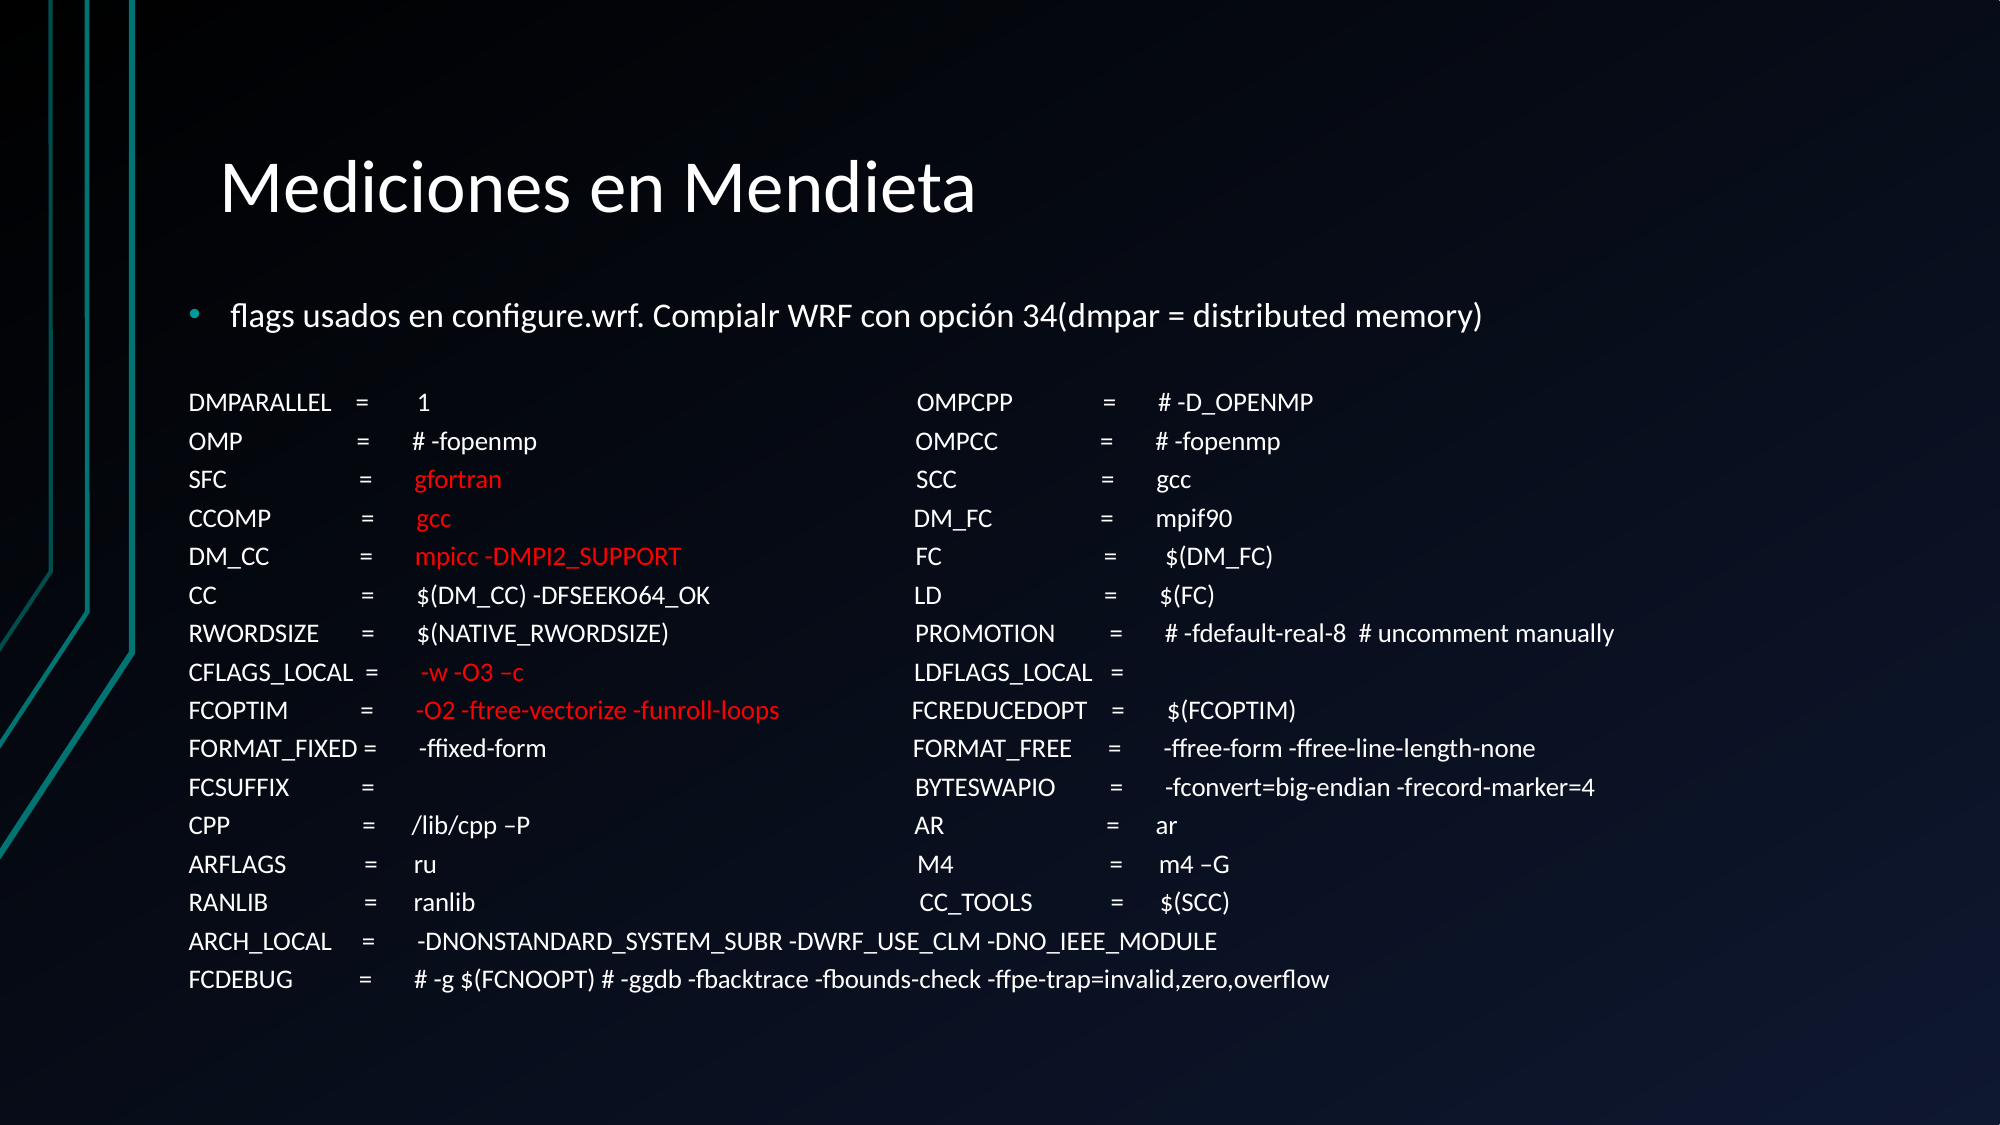

# Mediciones en Mendieta
flags usados en configure.wrf. Compialr WRF con opción 34(dmpar = distributed memory)

DMPARALLEL    =        1                                                                                 OMPCPP               =       # -D_OPENMP
OMP                   =       # -fopenmp                                                               OMPCC                 =       # -fopenmp
SFC                      =       gfortran                                                                     SCC                        =       gcc
CCOMP               =       gcc                                                                             DM_FC                  =       mpif90
DM_CC               =       mpicc -DMPI2_SUPPORT                                       FC                           =        $(DM_FC)
CC                        =       $(DM_CC) -DFSEEKO64_OK                                  LD                           =       $(FC)
RWORDSIZE       =       $(NATIVE_RWORDSIZE)                                         PROMOTION         =       # -fdefault-real-8  # uncomment manually
CFLAGS_LOCAL  =       -w -O3 –c                                                                 LDFLAGS_LOCAL   =
FCOPTIM            =       -O2 -ftree-vectorize -funroll-loops                      FCREDUCEDOPT    =       $(FCOPTIM)
FORMAT_FIXED =       -ffixed-form                                                             FORMAT_FREE      =       -ffree-form -ffree-line-length-none
FCSUFFIX            =                                                                                          BYTESWAPIO         =       -fconvert=big-endian -frecord-marker=4
CPP                      =      /lib/cpp –P                                                                AR                           =      ar
ARFLAGS             =      ru                                                                                M4                          =      m4 –G
RANLIB                =      ranlib                                                                          CC_TOOLS             =      $(SCC)
ARCH_LOCAL     =       -DNONSTANDARD_SYSTEM_SUBR -DWRF_USE_CLM -DNO_IEEE_MODULE
FCDEBUG           =       # -g $(FCNOOPT) # -ggdb -fbacktrace -fbounds-check -ffpe-trap=invalid,zero,overflow